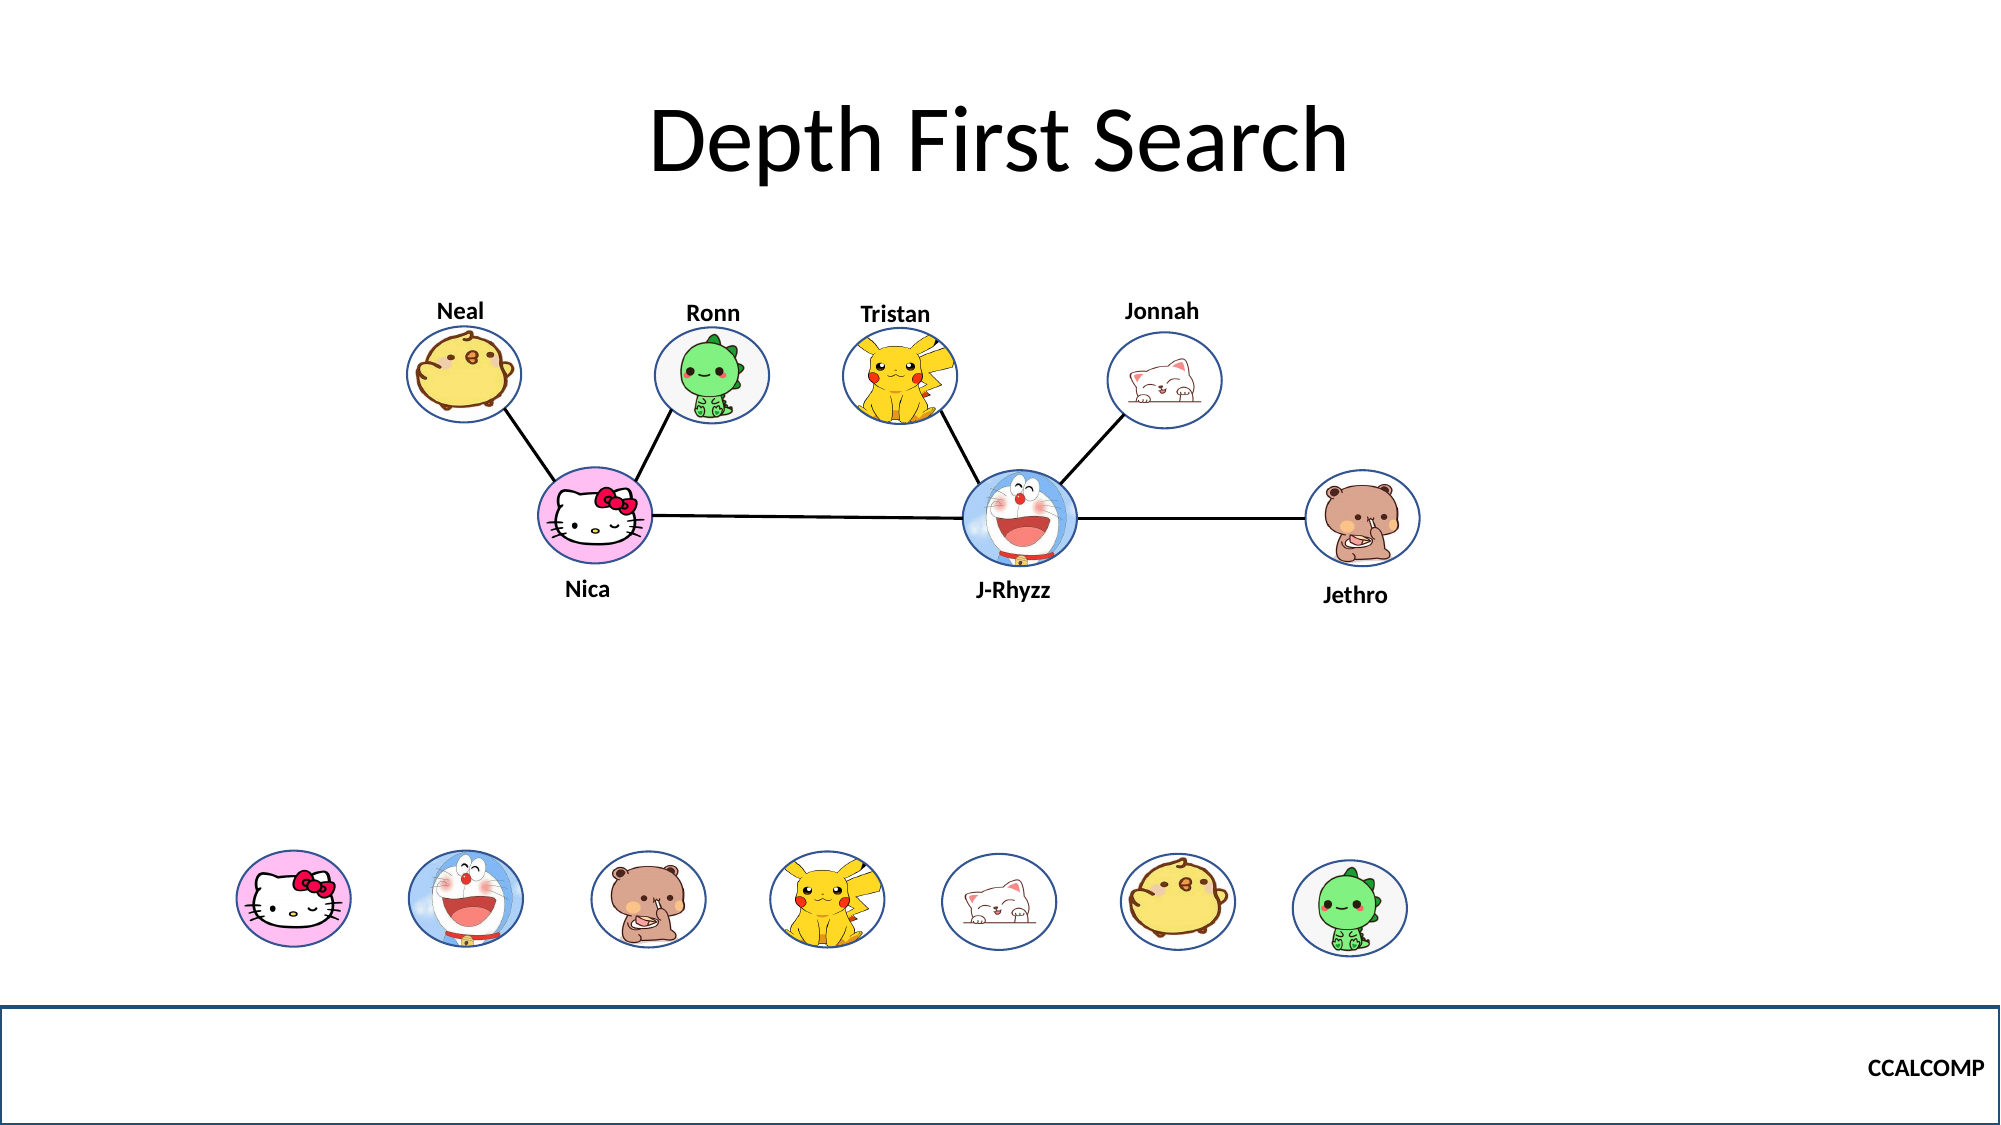

# Depth First Search
Neal
Jonnah
Ronn
Tristan

Nica
J-Rhyzz
Jethro

CCALCOMP